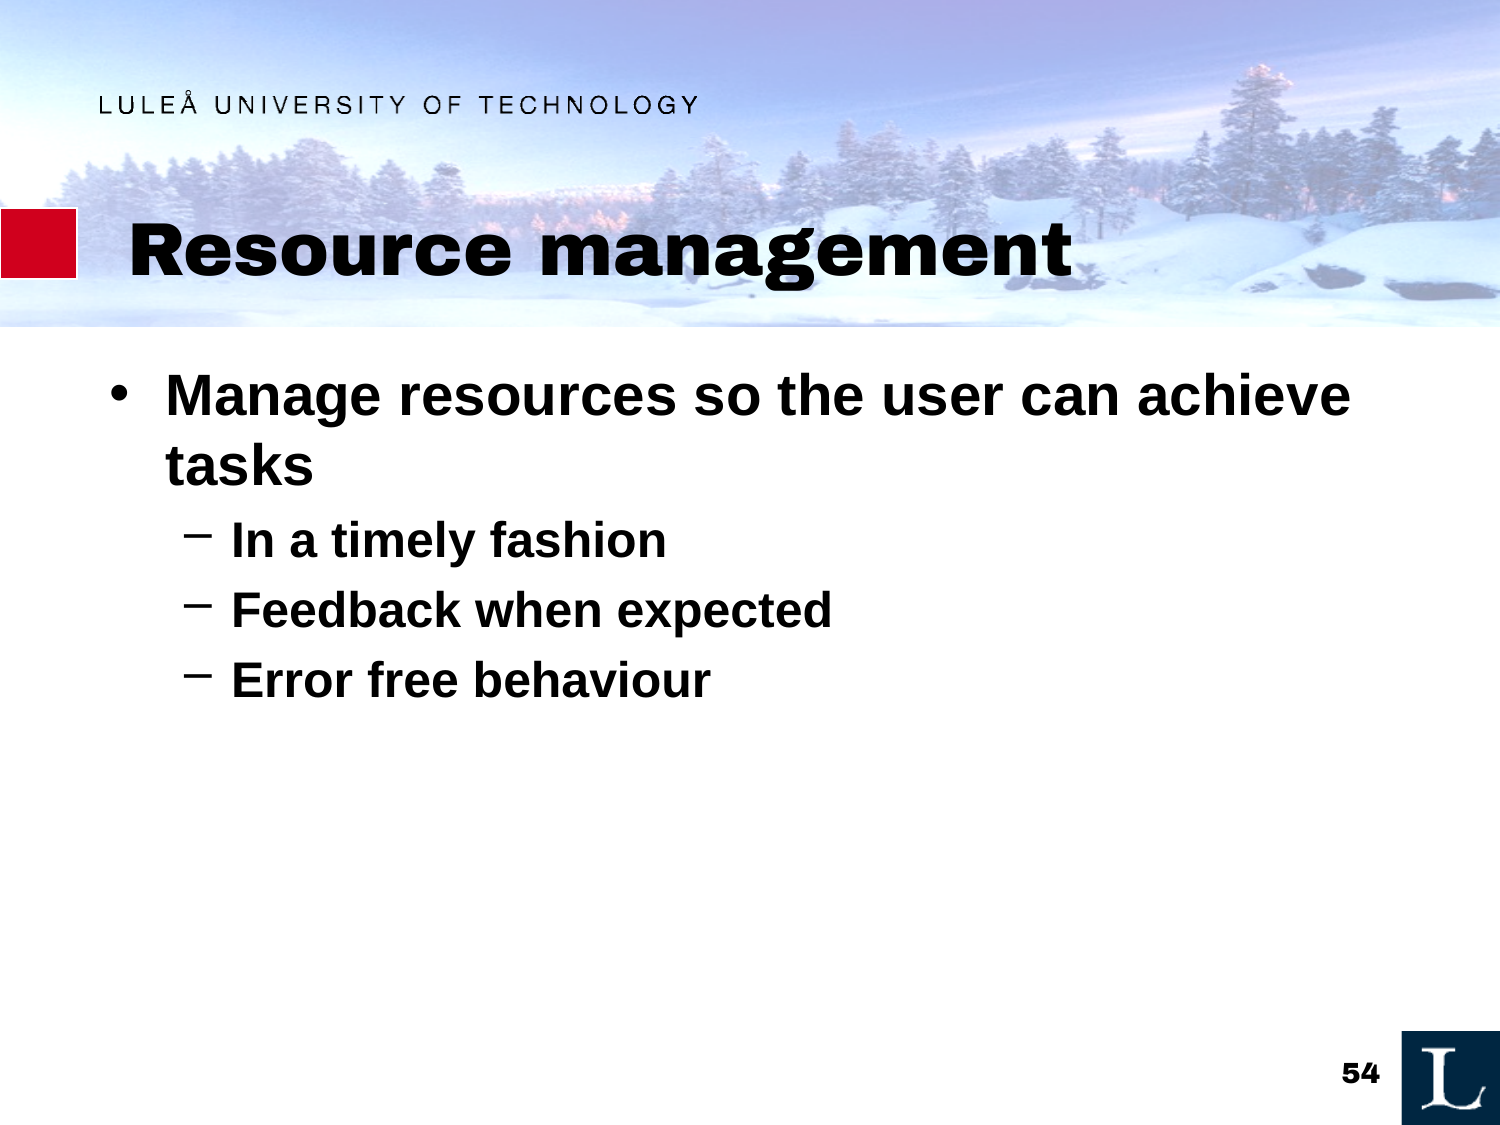

# Resource management
Manage resources so the user can achieve tasks
In a timely fashion
Feedback when expected
Error free behaviour
54